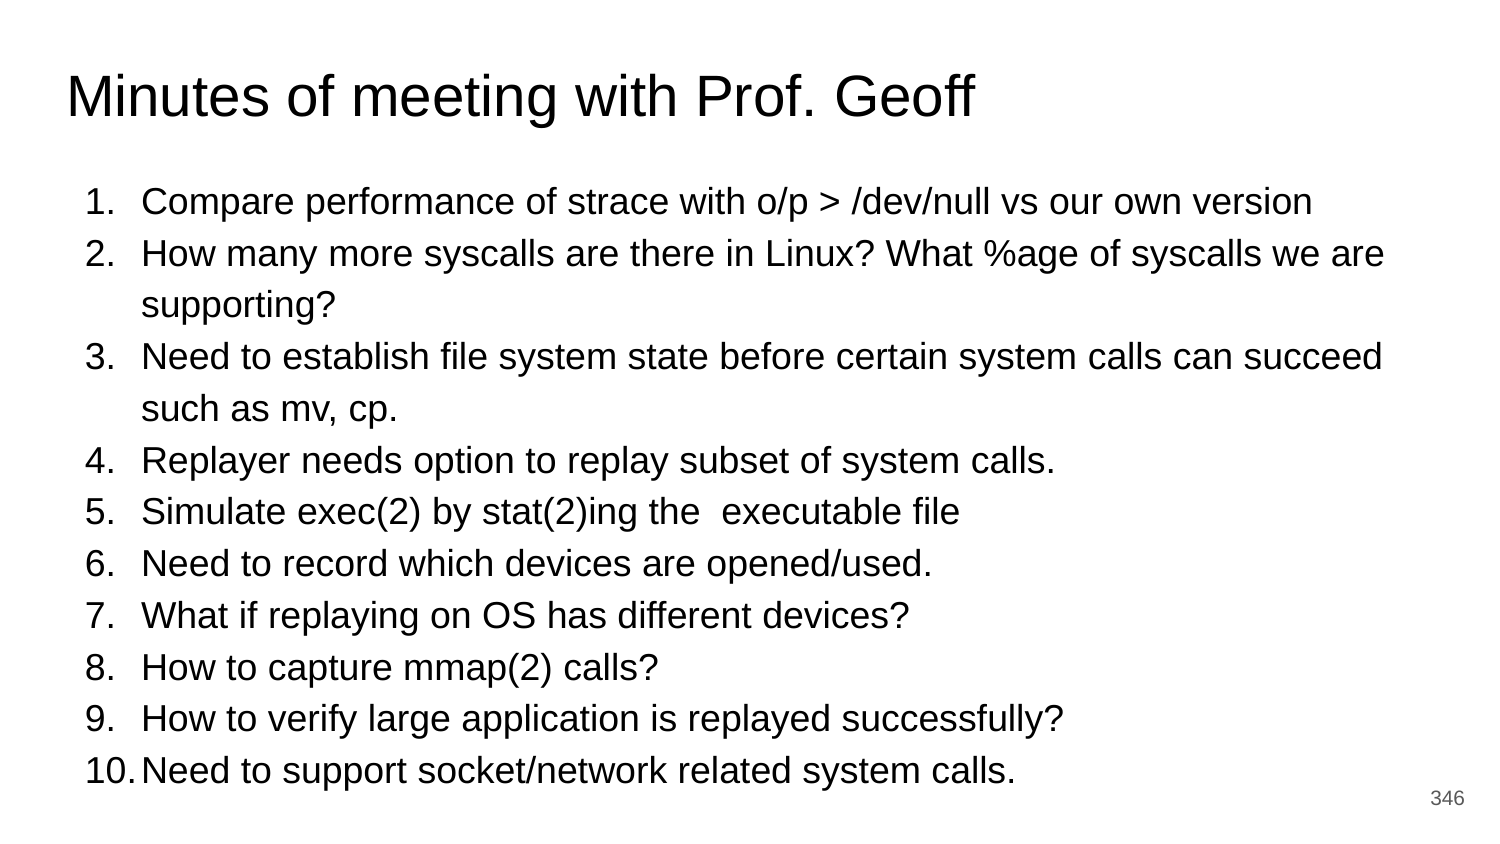

# Minutes of meeting with Prof. Geoff
Compare performance of strace with o/p > /dev/null vs our own version
How many more syscalls are there in Linux? What %age of syscalls we are supporting?
Need to establish file system state before certain system calls can succeed such as mv, cp.
Replayer needs option to replay subset of system calls.
Simulate exec(2) by stat(2)ing the  executable file
Need to record which devices are opened/used.
What if replaying on OS has different devices?
How to capture mmap(2) calls?
How to verify large application is replayed successfully?
Need to support socket/network related system calls.

346